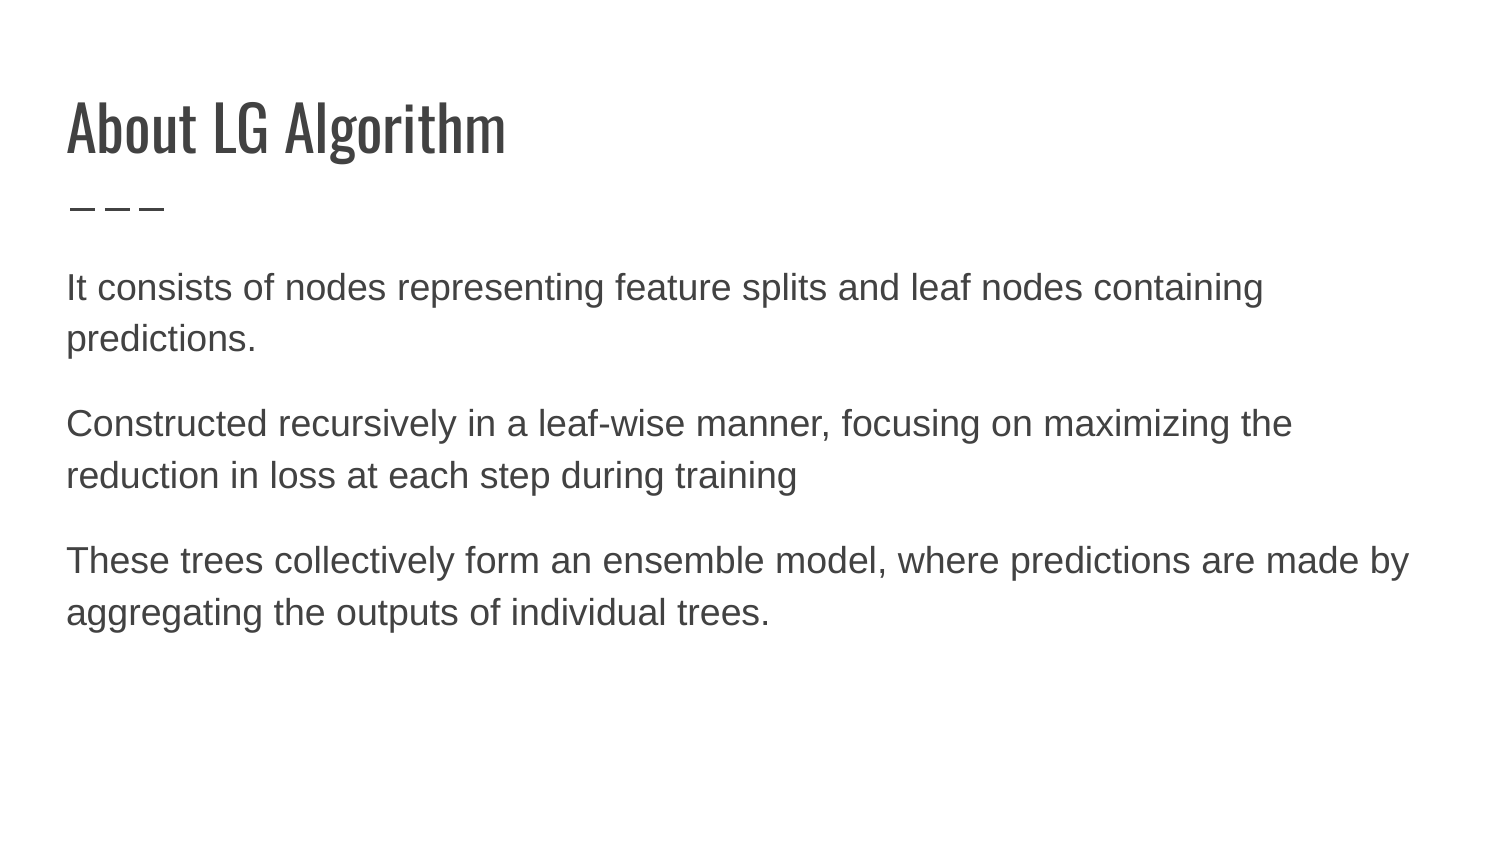

# About LG Algorithm
It consists of nodes representing feature splits and leaf nodes containing predictions.
Constructed recursively in a leaf-wise manner, focusing on maximizing the reduction in loss at each step during training
These trees collectively form an ensemble model, where predictions are made by aggregating the outputs of individual trees.